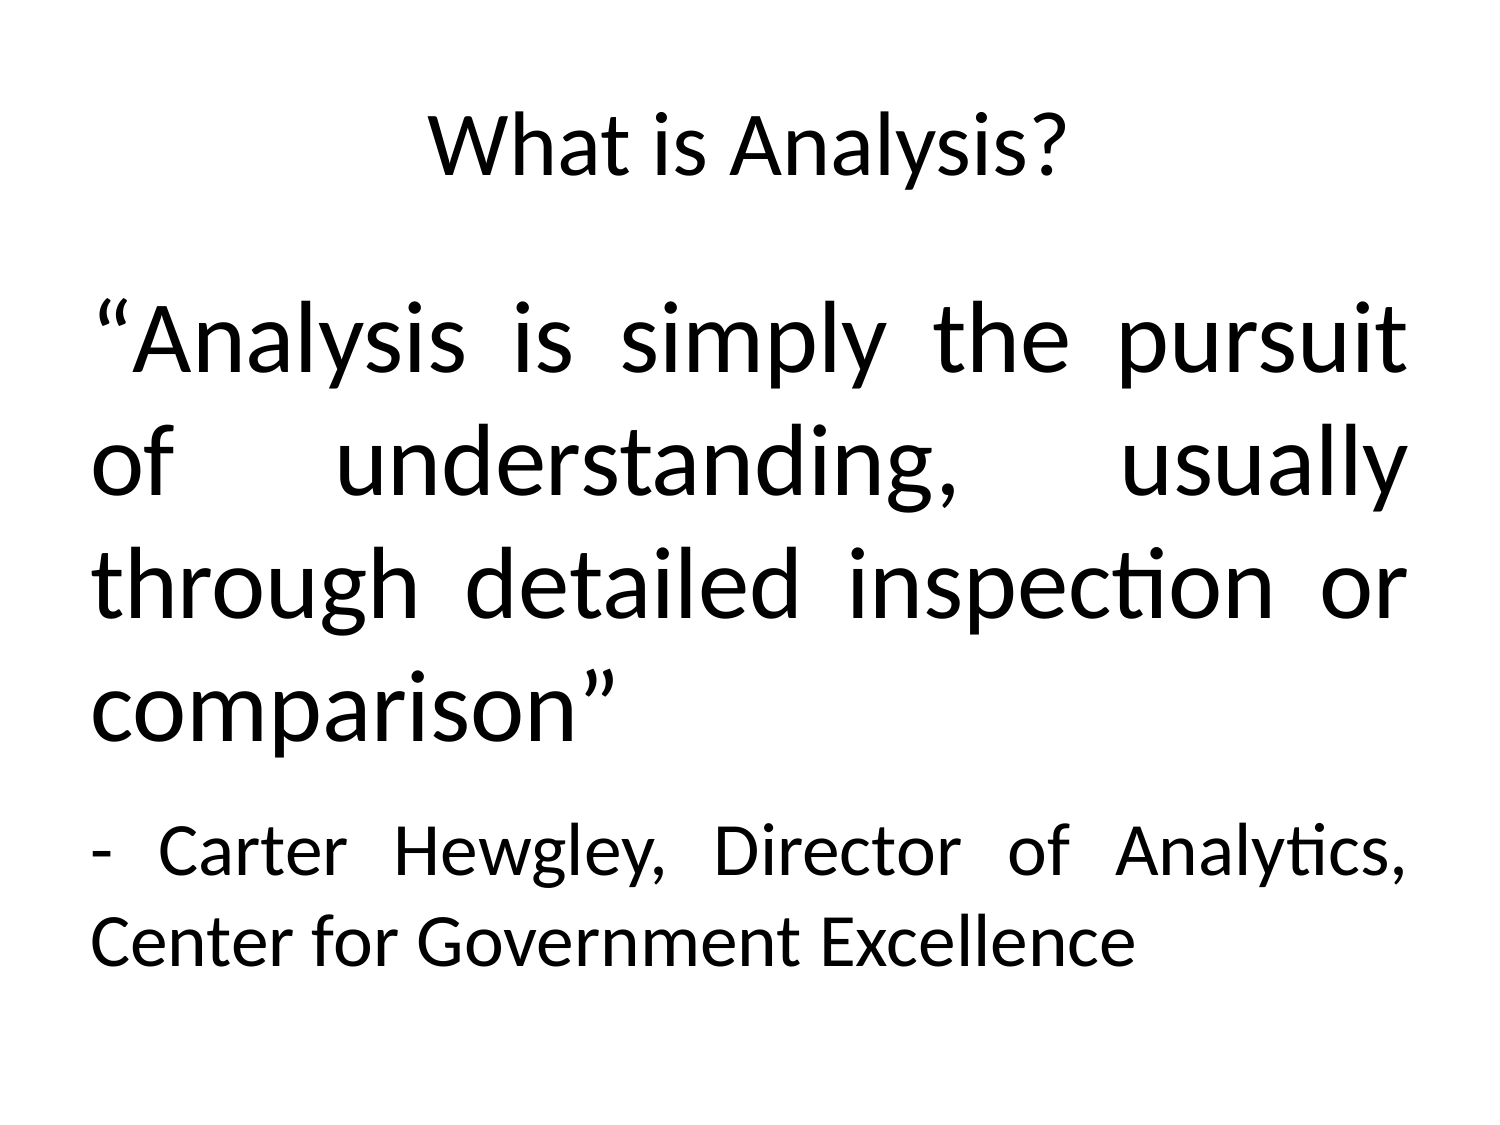

# What is Analysis?
“Analysis is simply the pursuit of understanding, usually through detailed inspection or comparison”
- Carter Hewgley, Director of Analytics, Center for Government Excellence